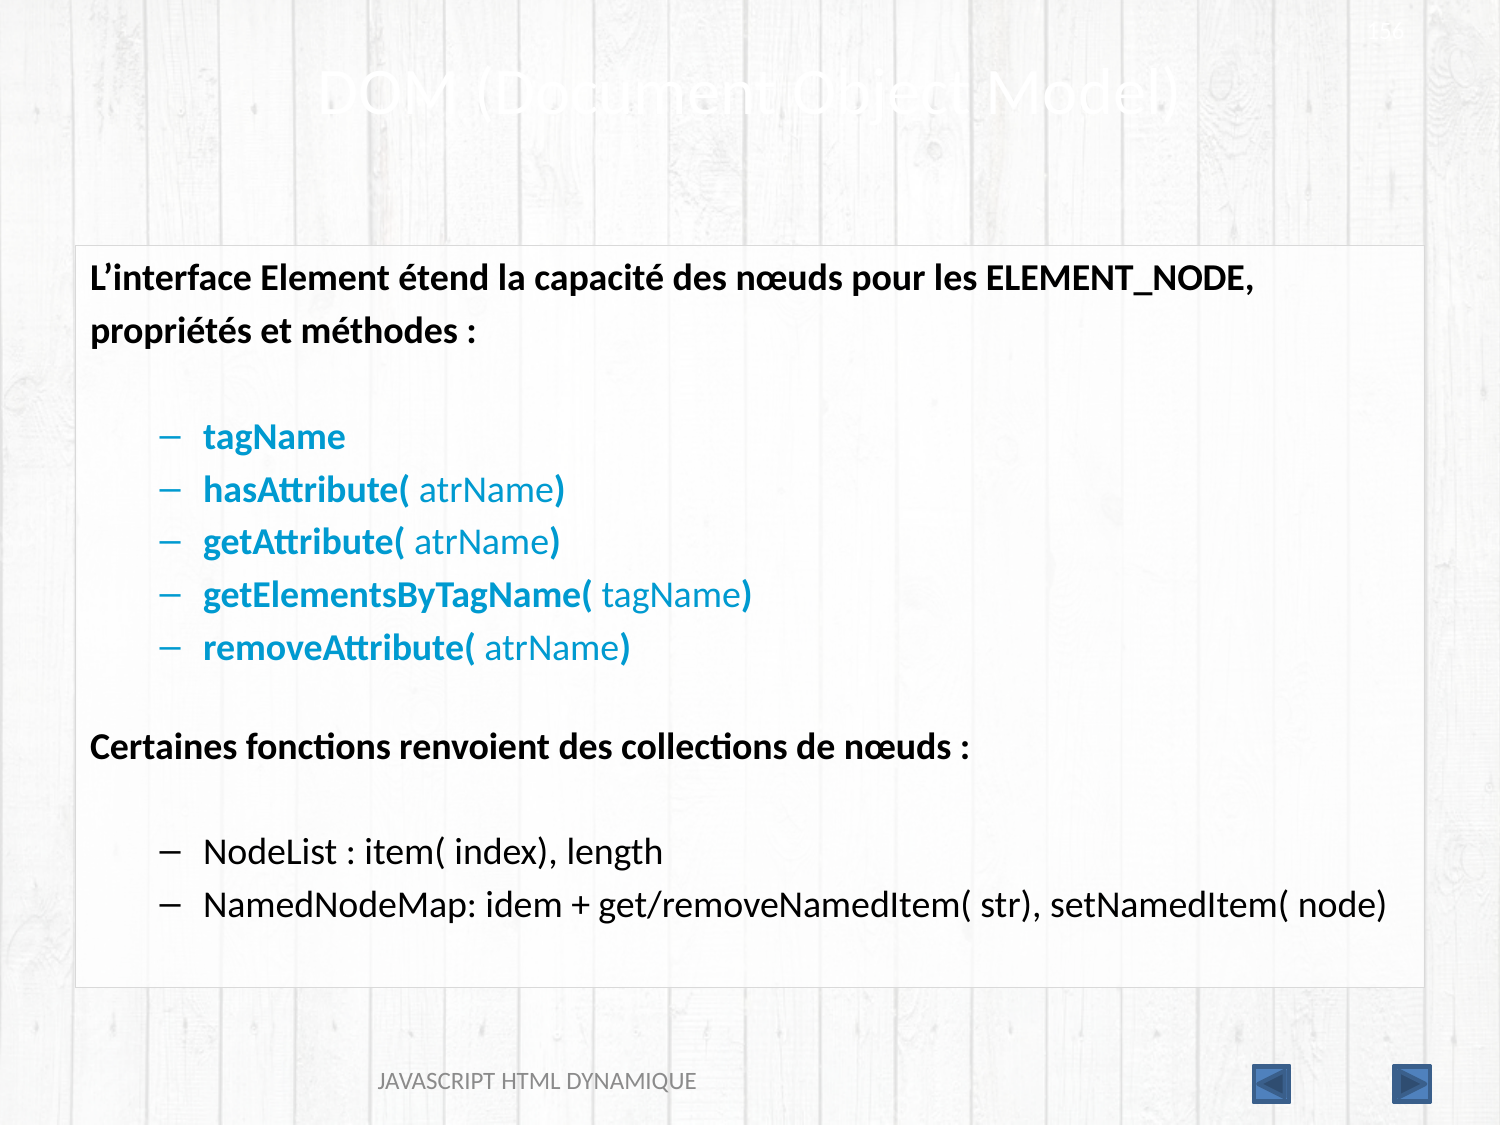

156
# DOM (Document Object Model)
L’interface Element étend la capacité des nœuds pour les ELEMENT_NODE,
propriétés et méthodes :

tagName
hasAttribute( atrName)
getAttribute( atrName)
getElementsByTagName( tagName)
removeAttribute( atrName)

Certaines fonctions renvoient des collections de nœuds :

NodeList : item( index), length
NamedNodeMap: idem + get/removeNamedItem( str), setNamedItem( node)

JAVASCRIPT HTML DYNAMIQUE